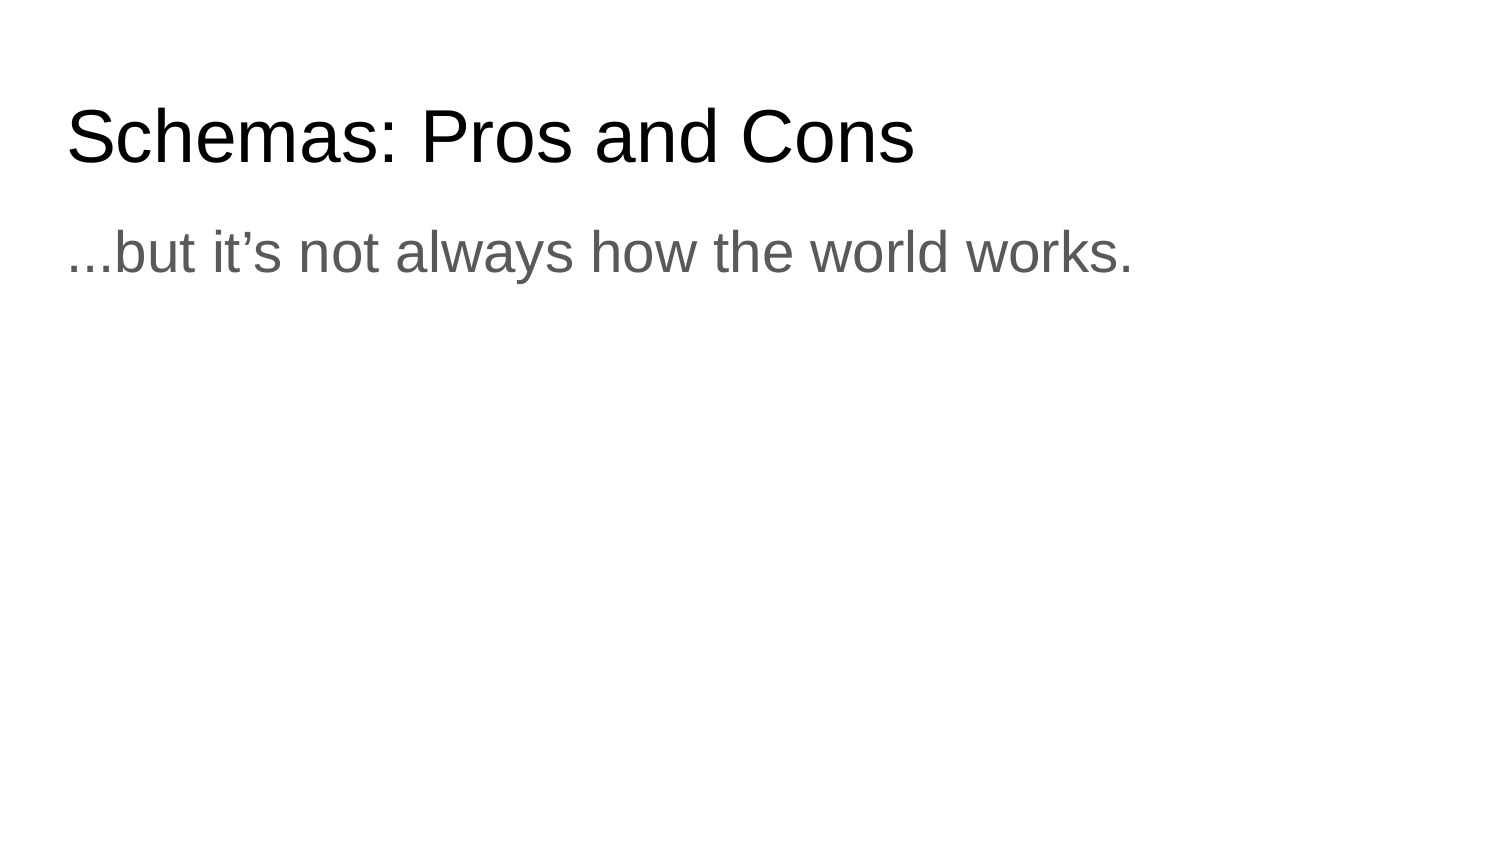

# Schemas: Pros and Cons

...but it’s not always how the world works.